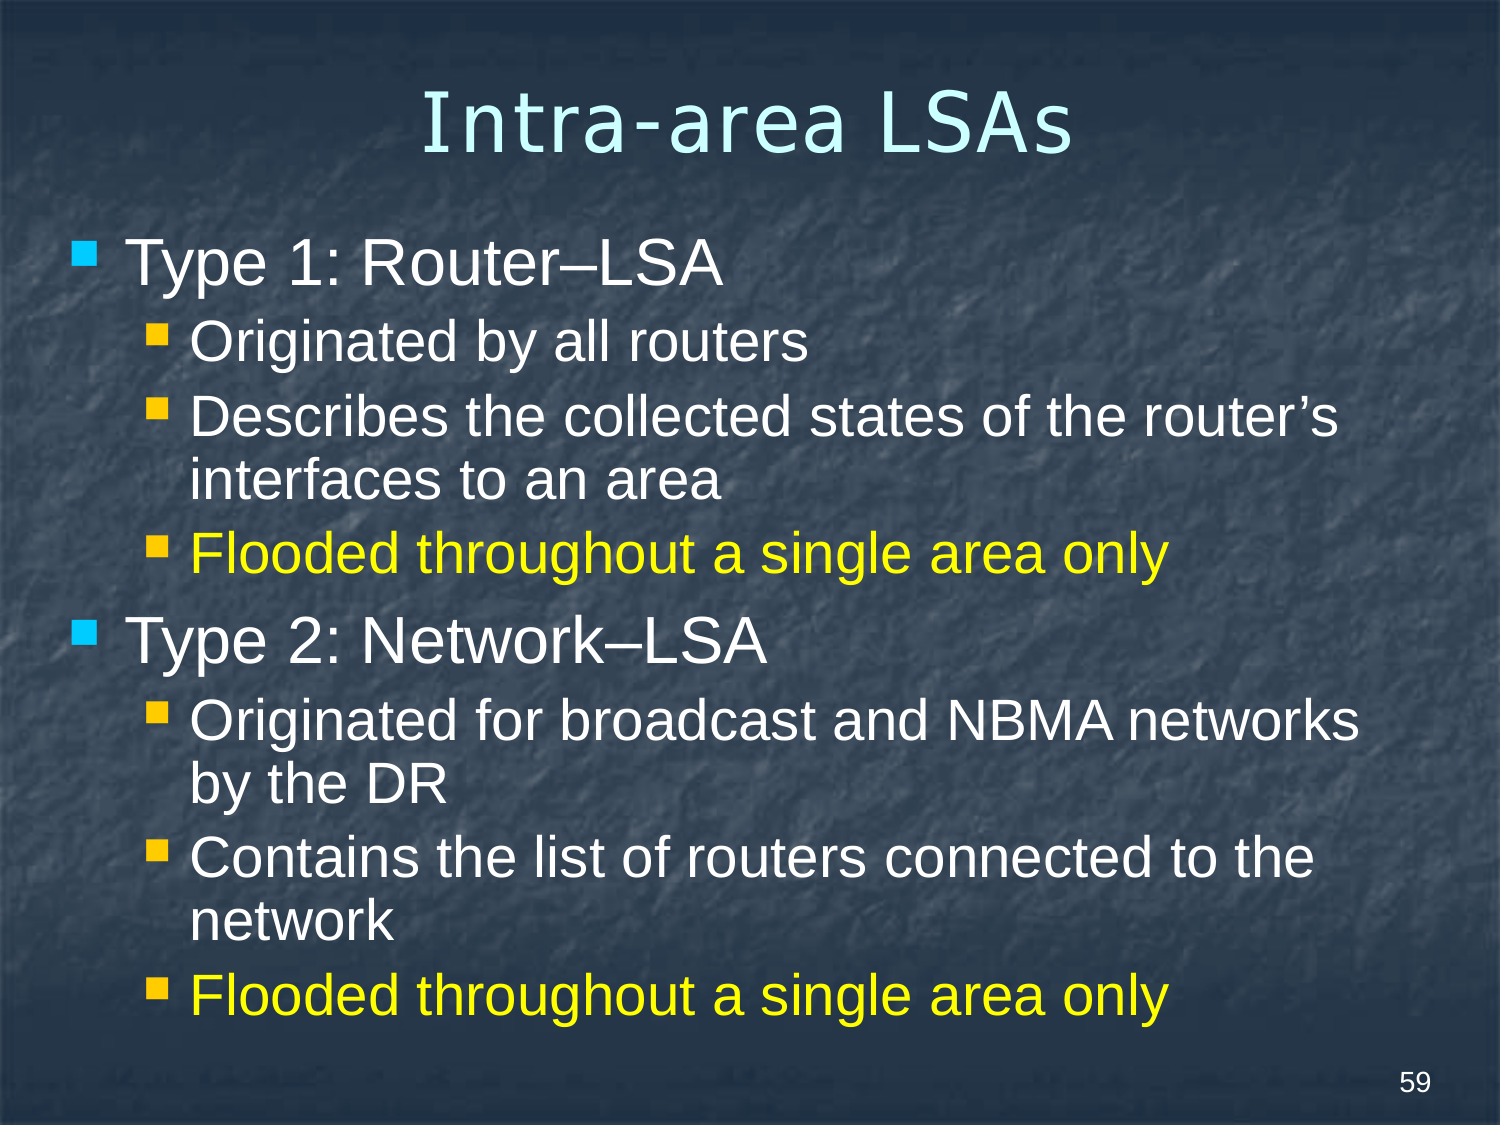

# Intra-area LSAs
Type 1: Router–LSA
Originated by all routers
Describes the collected states of the router’s interfaces to an area
Flooded throughout a single area only
Type 2: Network–LSA
Originated for broadcast and NBMA networks by the DR
Contains the list of routers connected to the network
Flooded throughout a single area only
59